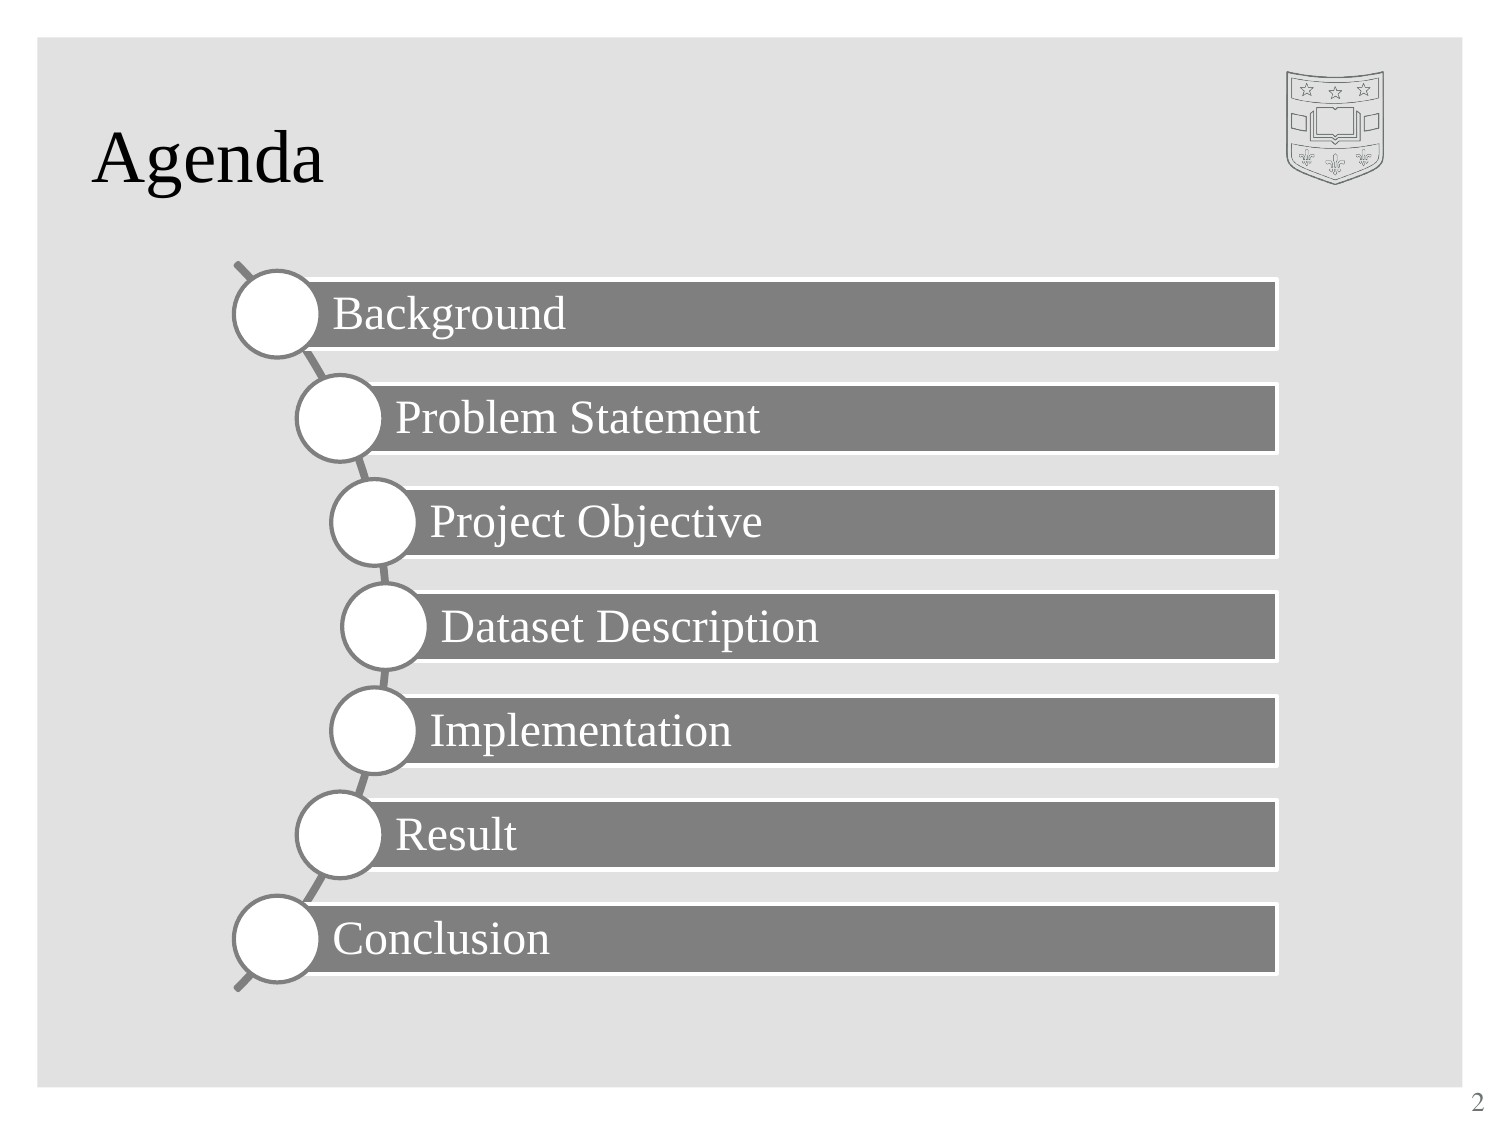

# Agenda

Background

Problem Statement

Project Objective

Dataset Description

Implementation

Result

Conclusion
2